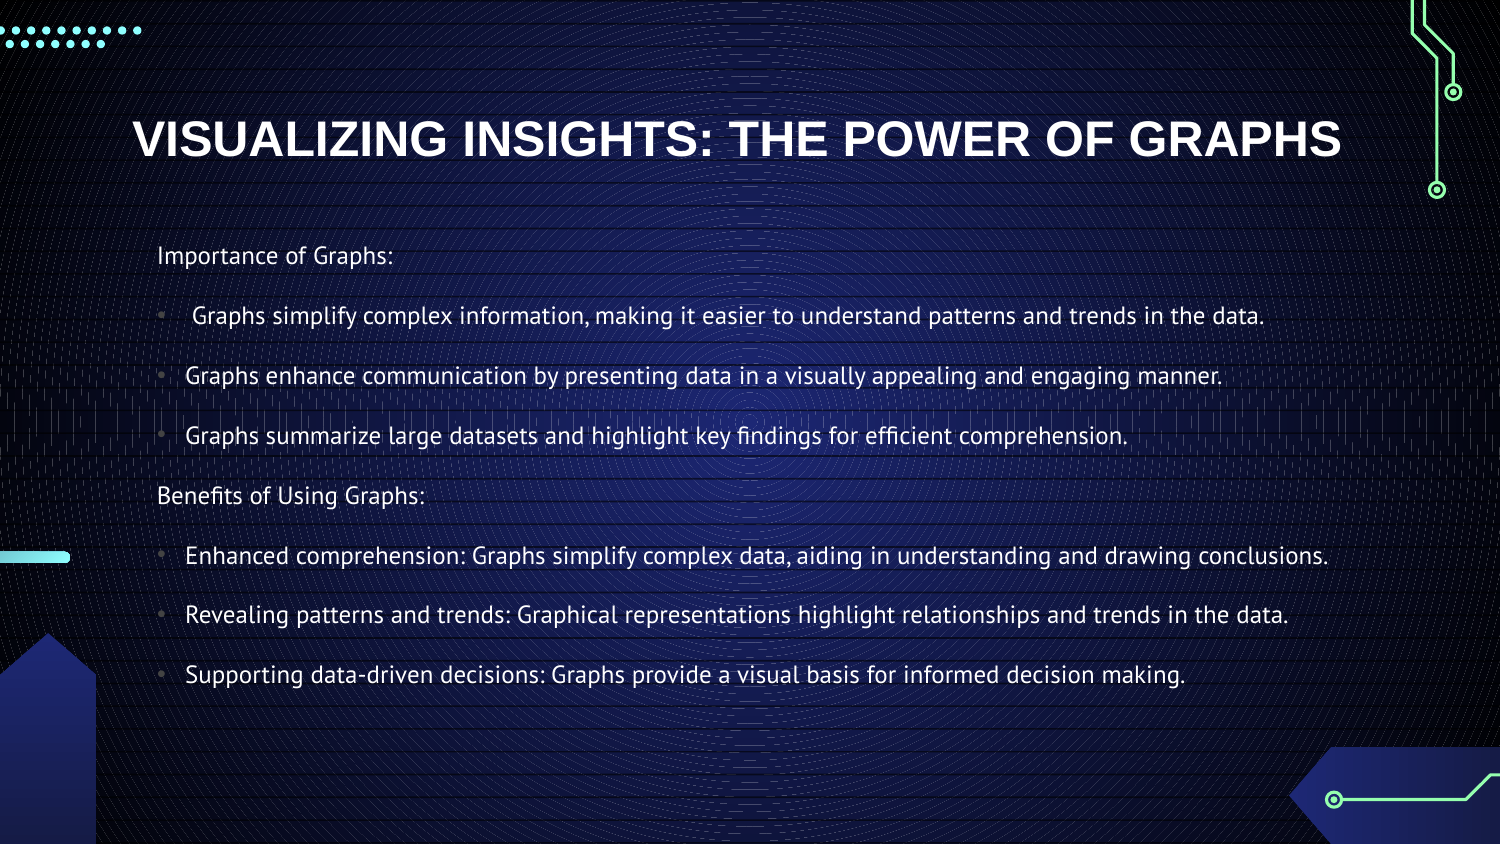

# VISUALIZING INSIGHTS: THE POWER OF GRAPHS

Importance of Graphs:

 Graphs simplify complex information, making it easier to understand patterns and trends in the data.

Graphs enhance communication by presenting data in a visually appealing and engaging manner.

Graphs summarize large datasets and highlight key findings for efficient comprehension.

Benefits of Using Graphs:

Enhanced comprehension: Graphs simplify complex data, aiding in understanding and drawing conclusions.

Revealing patterns and trends: Graphical representations highlight relationships and trends in the data.

Supporting data-driven decisions: Graphs provide a visual basis for informed decision making.